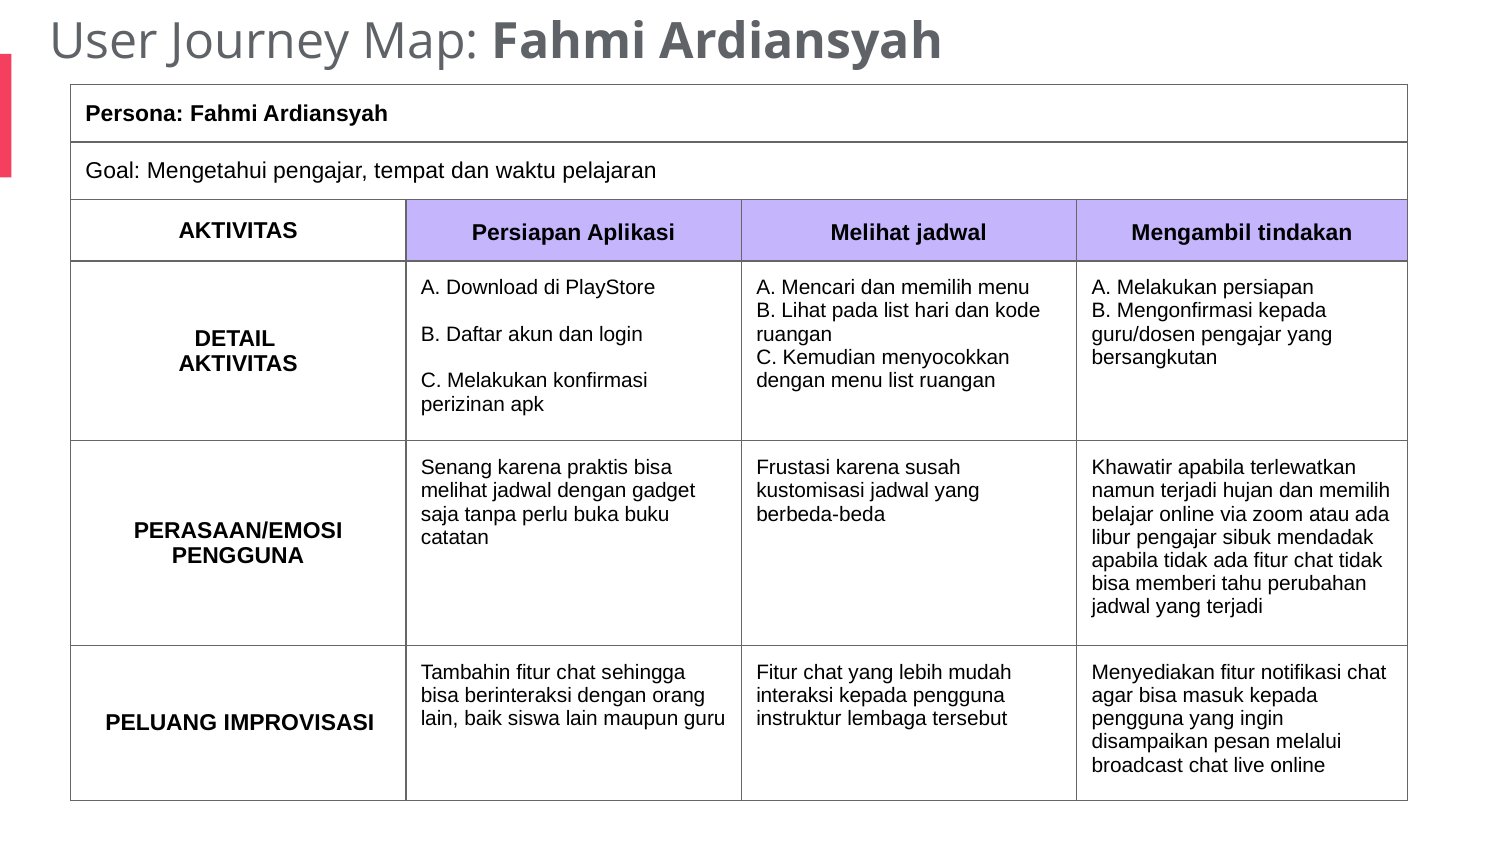

User Journey Map: Fahmi Ardiansyah
| Persona: Fahmi Ardiansyah |  |  |  |
| --- | --- | --- | --- |
| Goal: Mengetahui pengajar, tempat dan waktu pelajaran |  |  |  |
| AKTIVITAS | Persiapan Aplikasi | Melihat jadwal | Mengambil tindakan |
| DETAIL AKTIVITAS | A. Download di PlayStore B. Daftar akun dan login C. Melakukan konfirmasi perizinan apk | A. Mencari dan memilih menu B. Lihat pada list hari dan kode ruangan C. Kemudian menyocokkan dengan menu list ruangan | A. Melakukan persiapan B. Mengonfirmasi kepada guru/dosen pengajar yang bersangkutan |
| PERASAAN/EMOSI PENGGUNA | Senang karena praktis bisa melihat jadwal dengan gadget saja tanpa perlu buka buku catatan | Frustasi karena susah kustomisasi jadwal yang berbeda-beda | Khawatir apabila terlewatkan namun terjadi hujan dan memilih belajar online via zoom atau ada libur pengajar sibuk mendadak apabila tidak ada fitur chat tidak bisa memberi tahu perubahan jadwal yang terjadi |
| PELUANG IMPROVISASI | Tambahin fitur chat sehingga bisa berinteraksi dengan orang lain, baik siswa lain maupun guru | Fitur chat yang lebih mudah interaksi kepada pengguna instruktur lembaga tersebut | Menyediakan fitur notifikasi chat agar bisa masuk kepada pengguna yang ingin disampaikan pesan melalui broadcast chat live online |